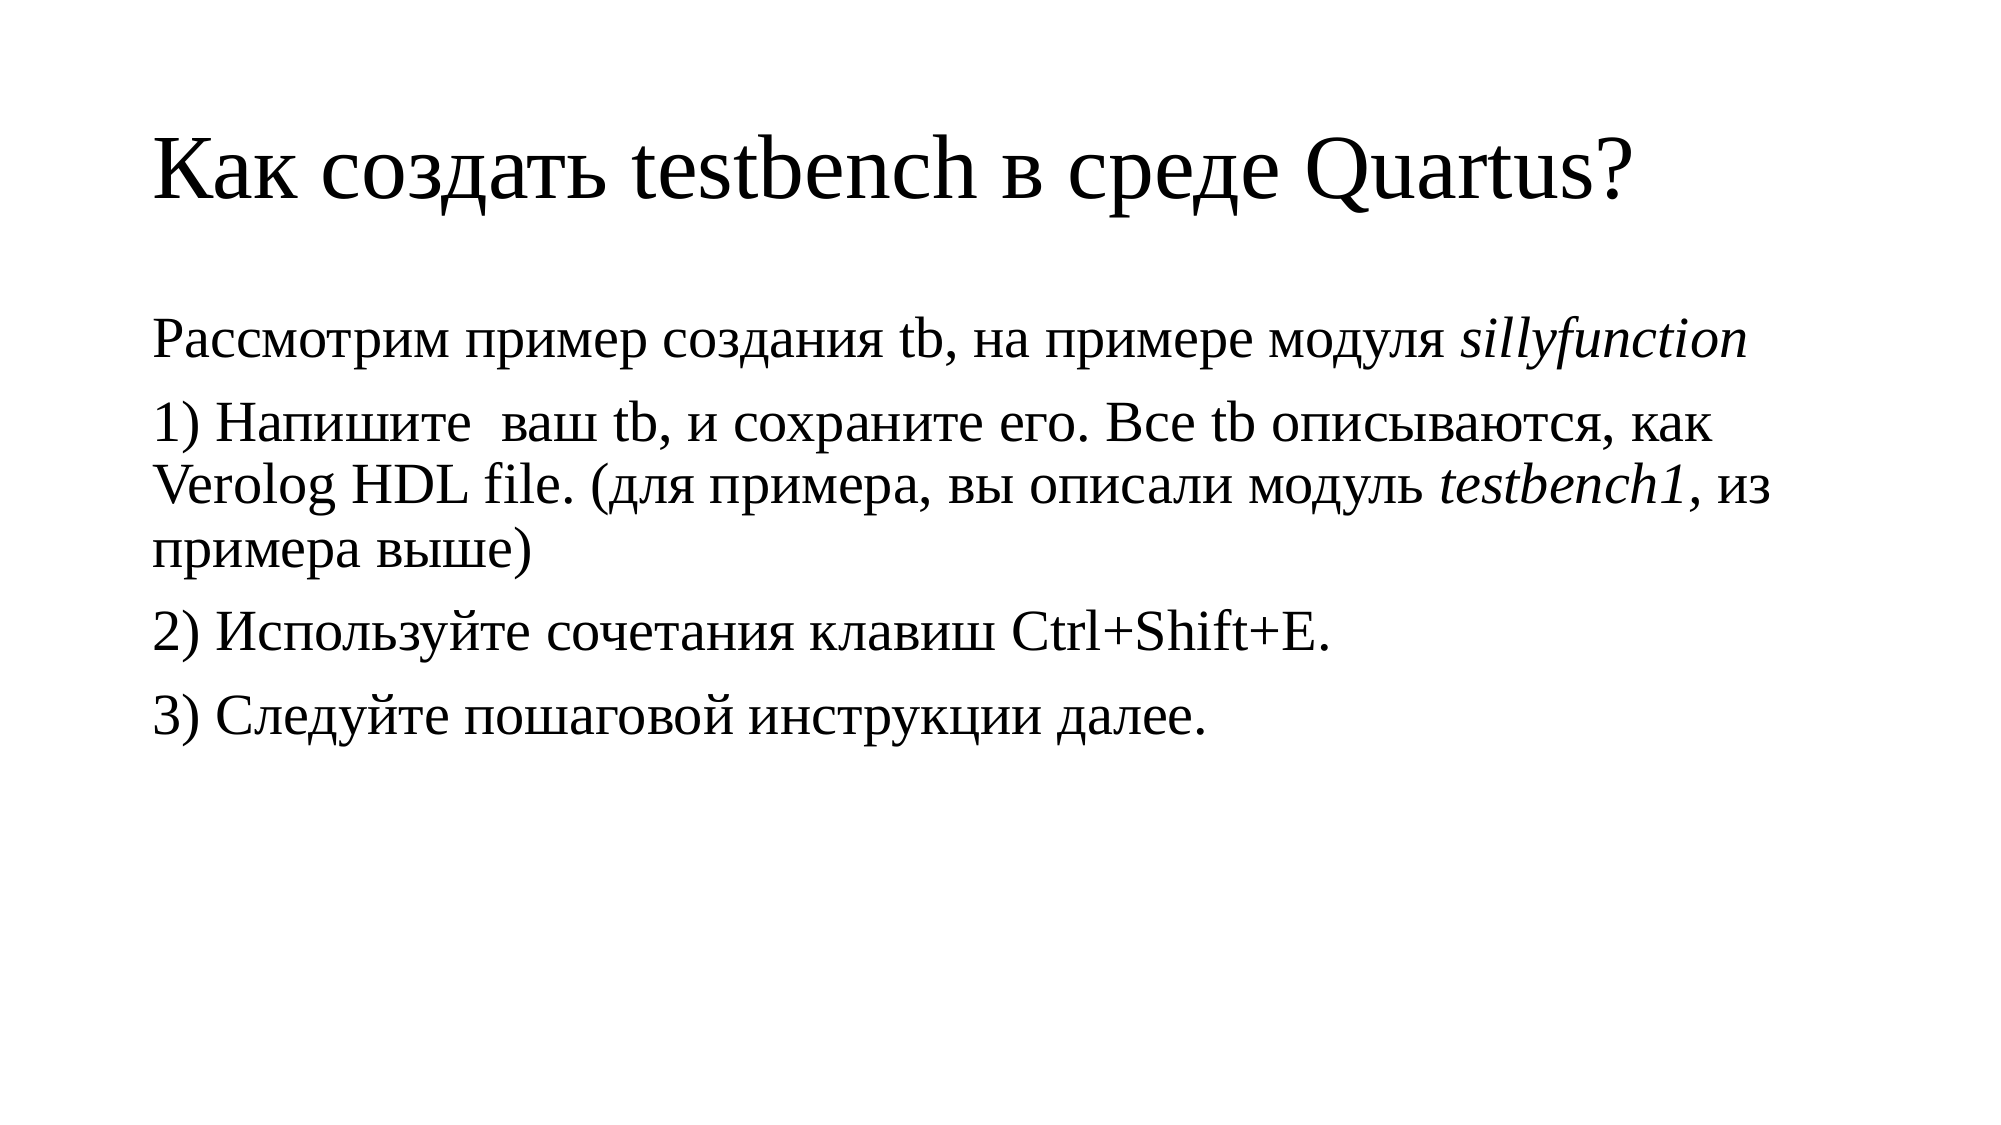

# Как создать testbench в среде Quartus?
Рассмотрим пример создания tb, на примере модуля sillyfunction
1) Напишите  ваш tb, и сохраните его. Все tb описываются, как Verolog HDL file. (для примера, вы описали модуль testbench1, из примера выше)
2) Используйте сочетания клавиш Ctrl+Shift+E.
3) Следуйте пошаговой инструкции далее.